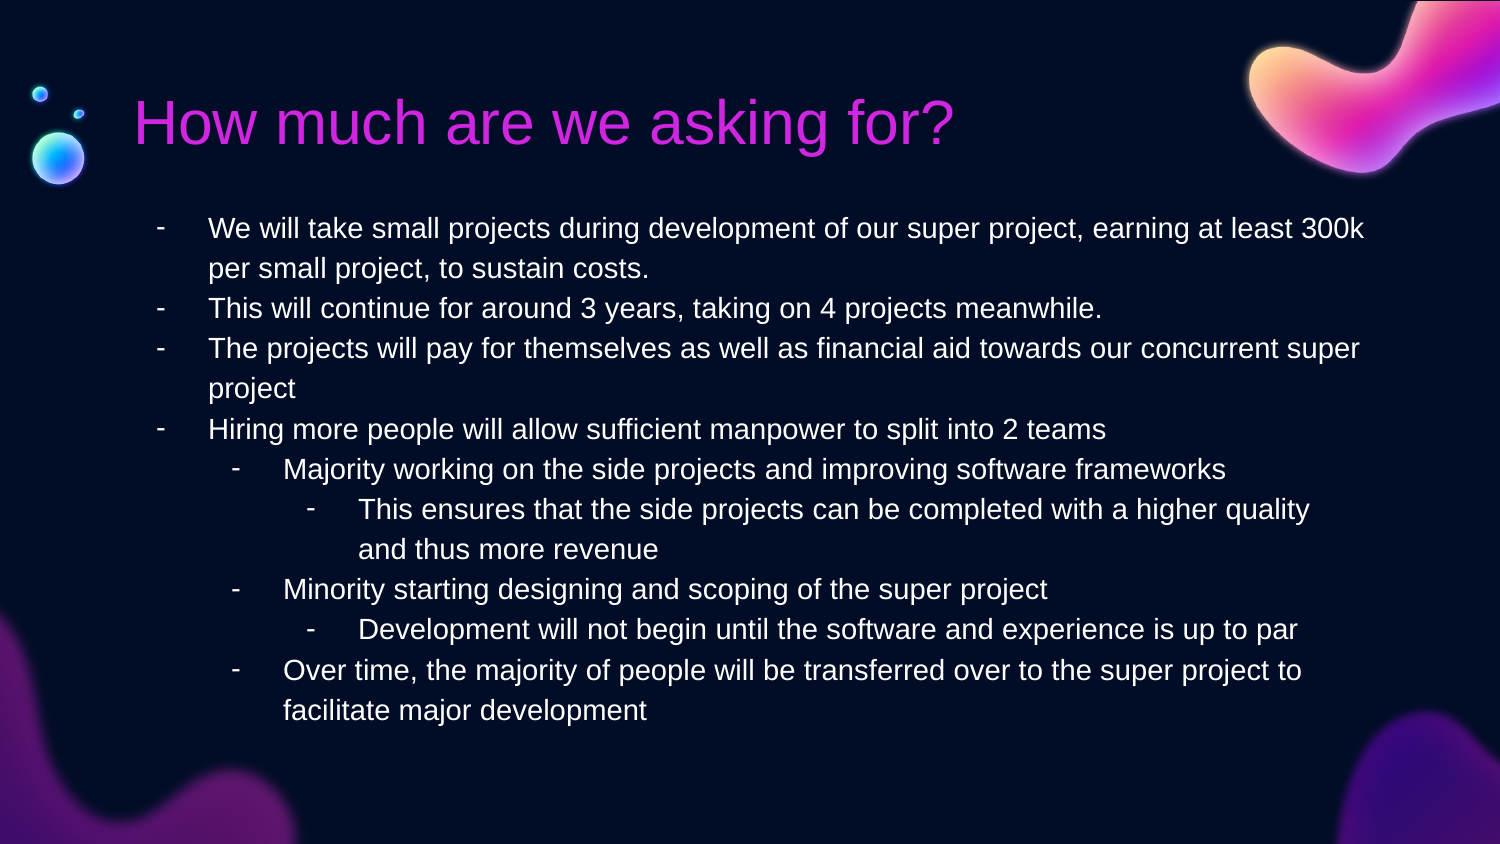

# How much are we asking for?
We will take small projects during development of our super project, earning at least 300k per small project, to sustain costs.
This will continue for around 3 years, taking on 4 projects meanwhile.
The projects will pay for themselves as well as financial aid towards our concurrent super project
Hiring more people will allow sufficient manpower to split into 2 teams
Majority working on the side projects and improving software frameworks
This ensures that the side projects can be completed with a higher quality and thus more revenue
Minority starting designing and scoping of the super project
Development will not begin until the software and experience is up to par
Over time, the majority of people will be transferred over to the super project to facilitate major development